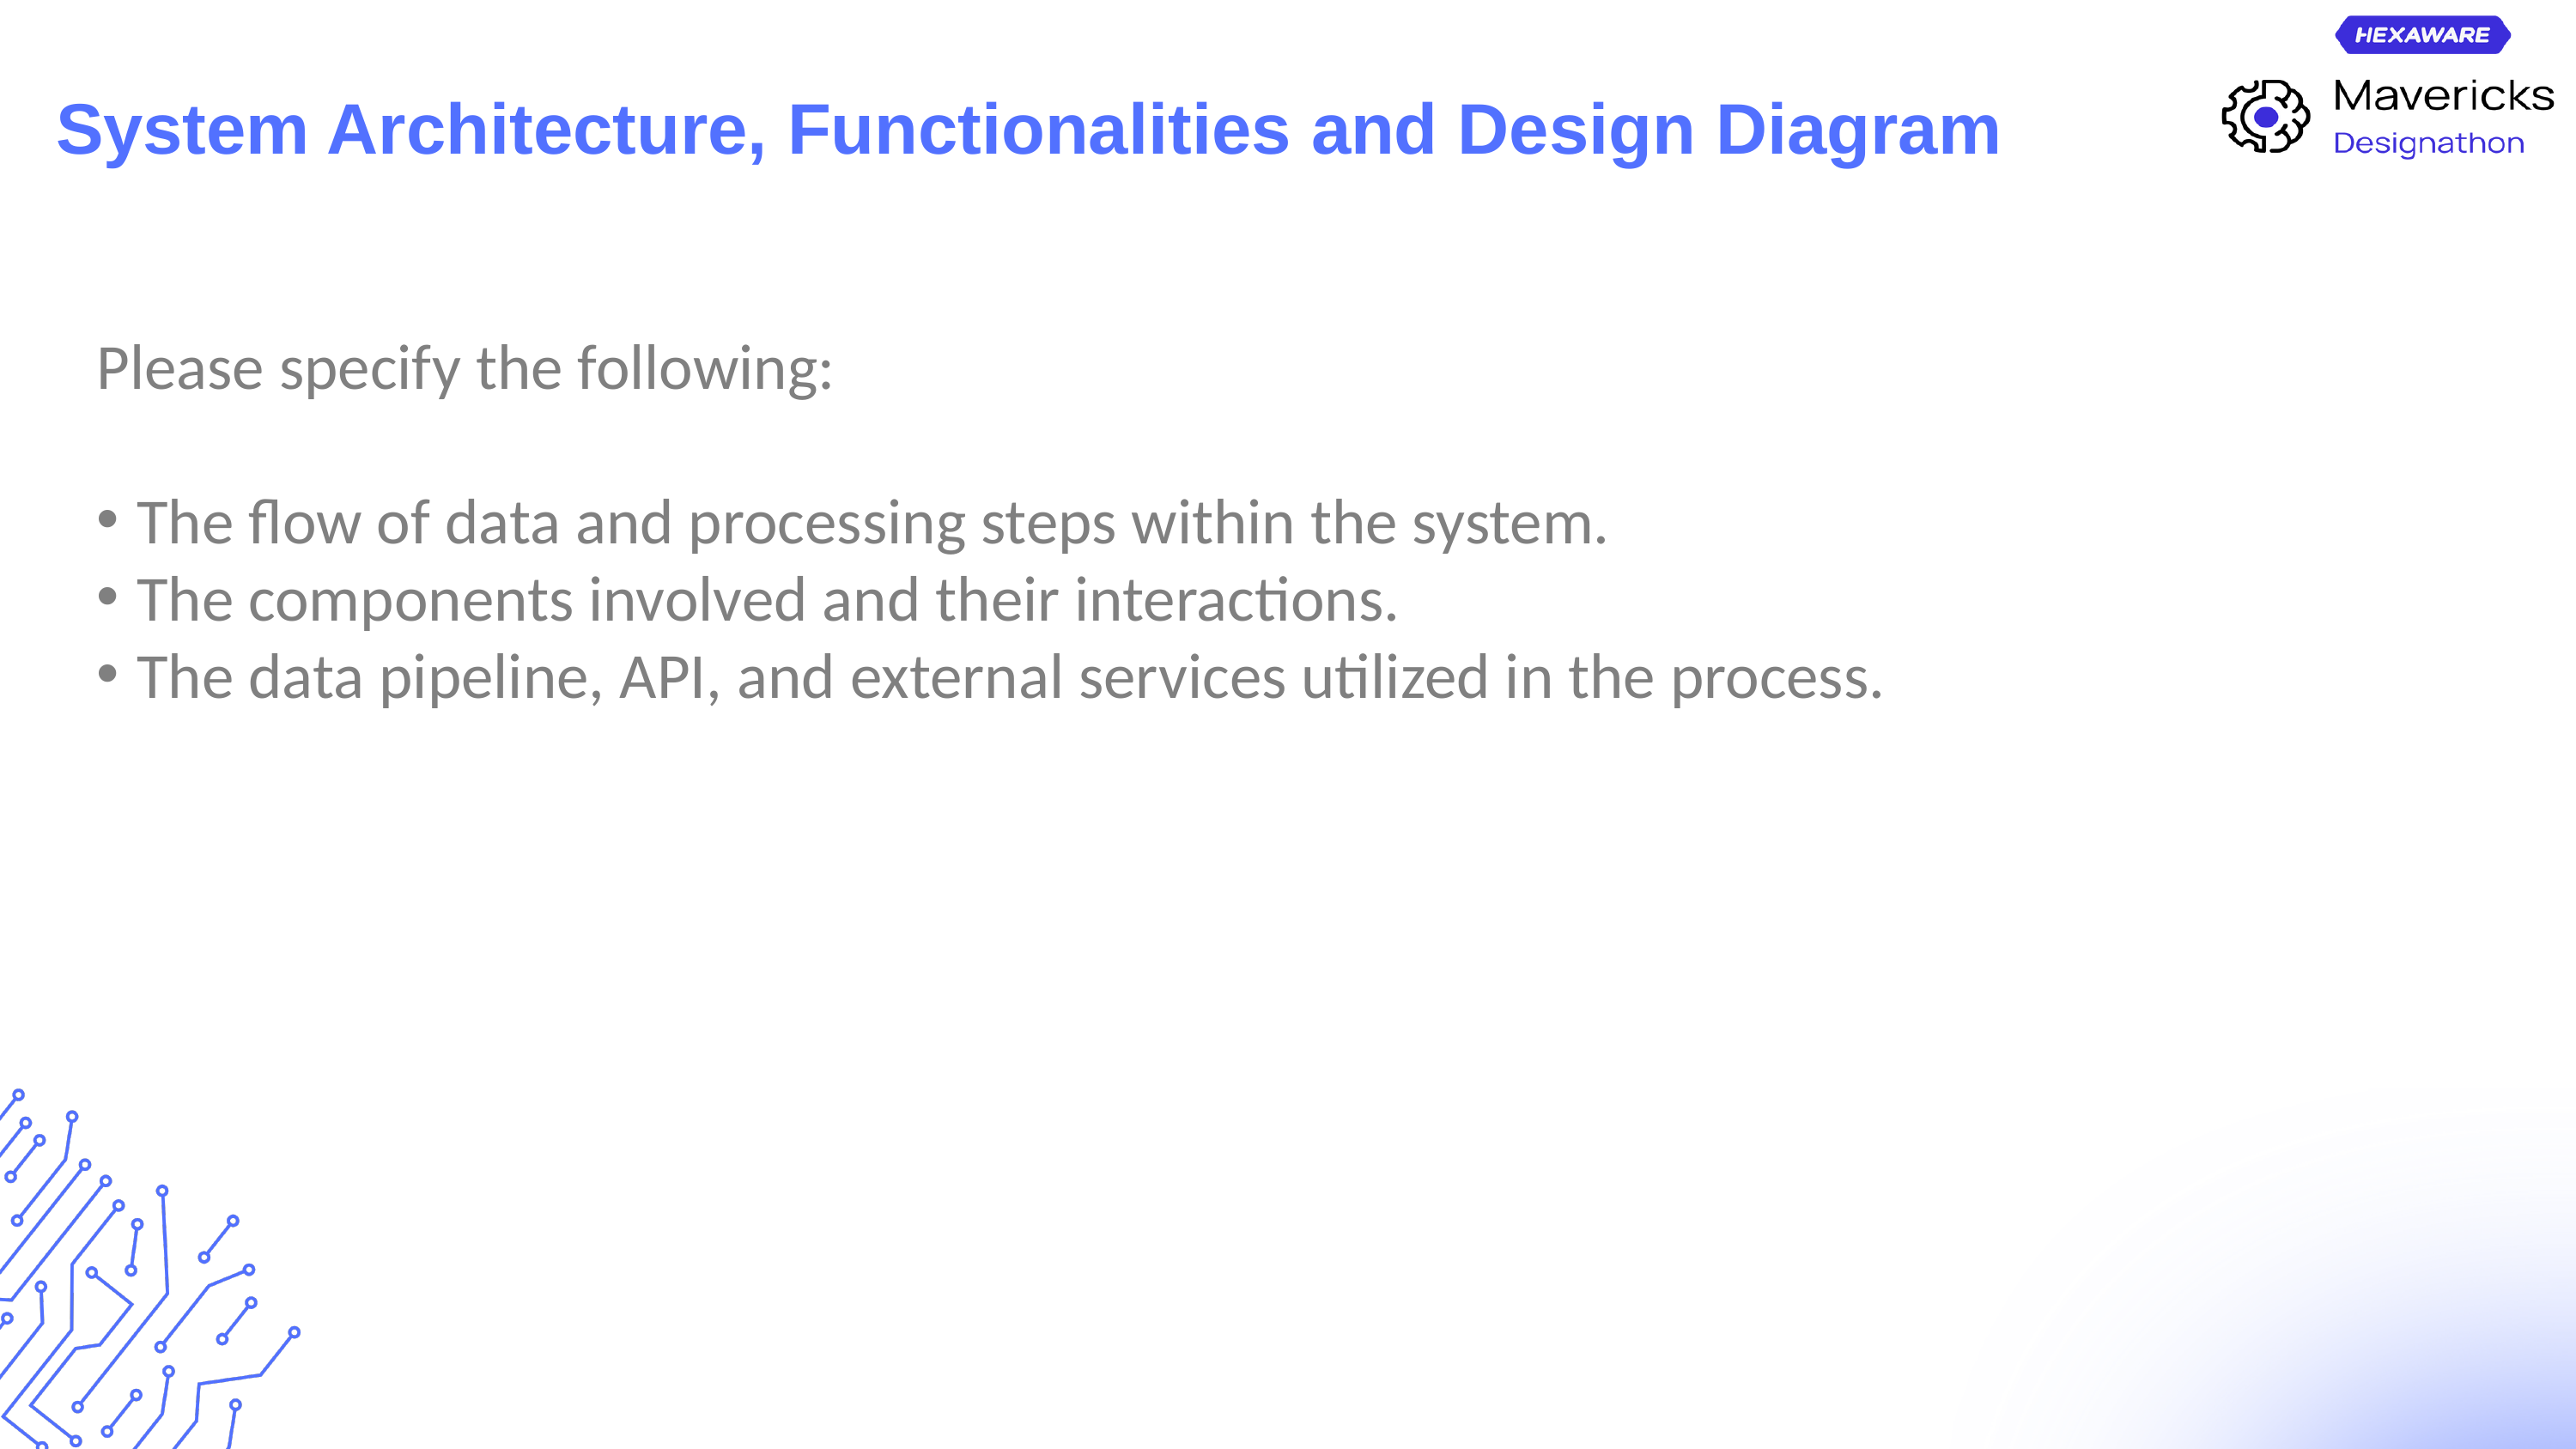

System Architecture, Functionalities and Design Diagram
Please specify the following:

The flow of data and processing steps within the system.
The components involved and their interactions.
The data pipeline, API, and external services utilized in the process.